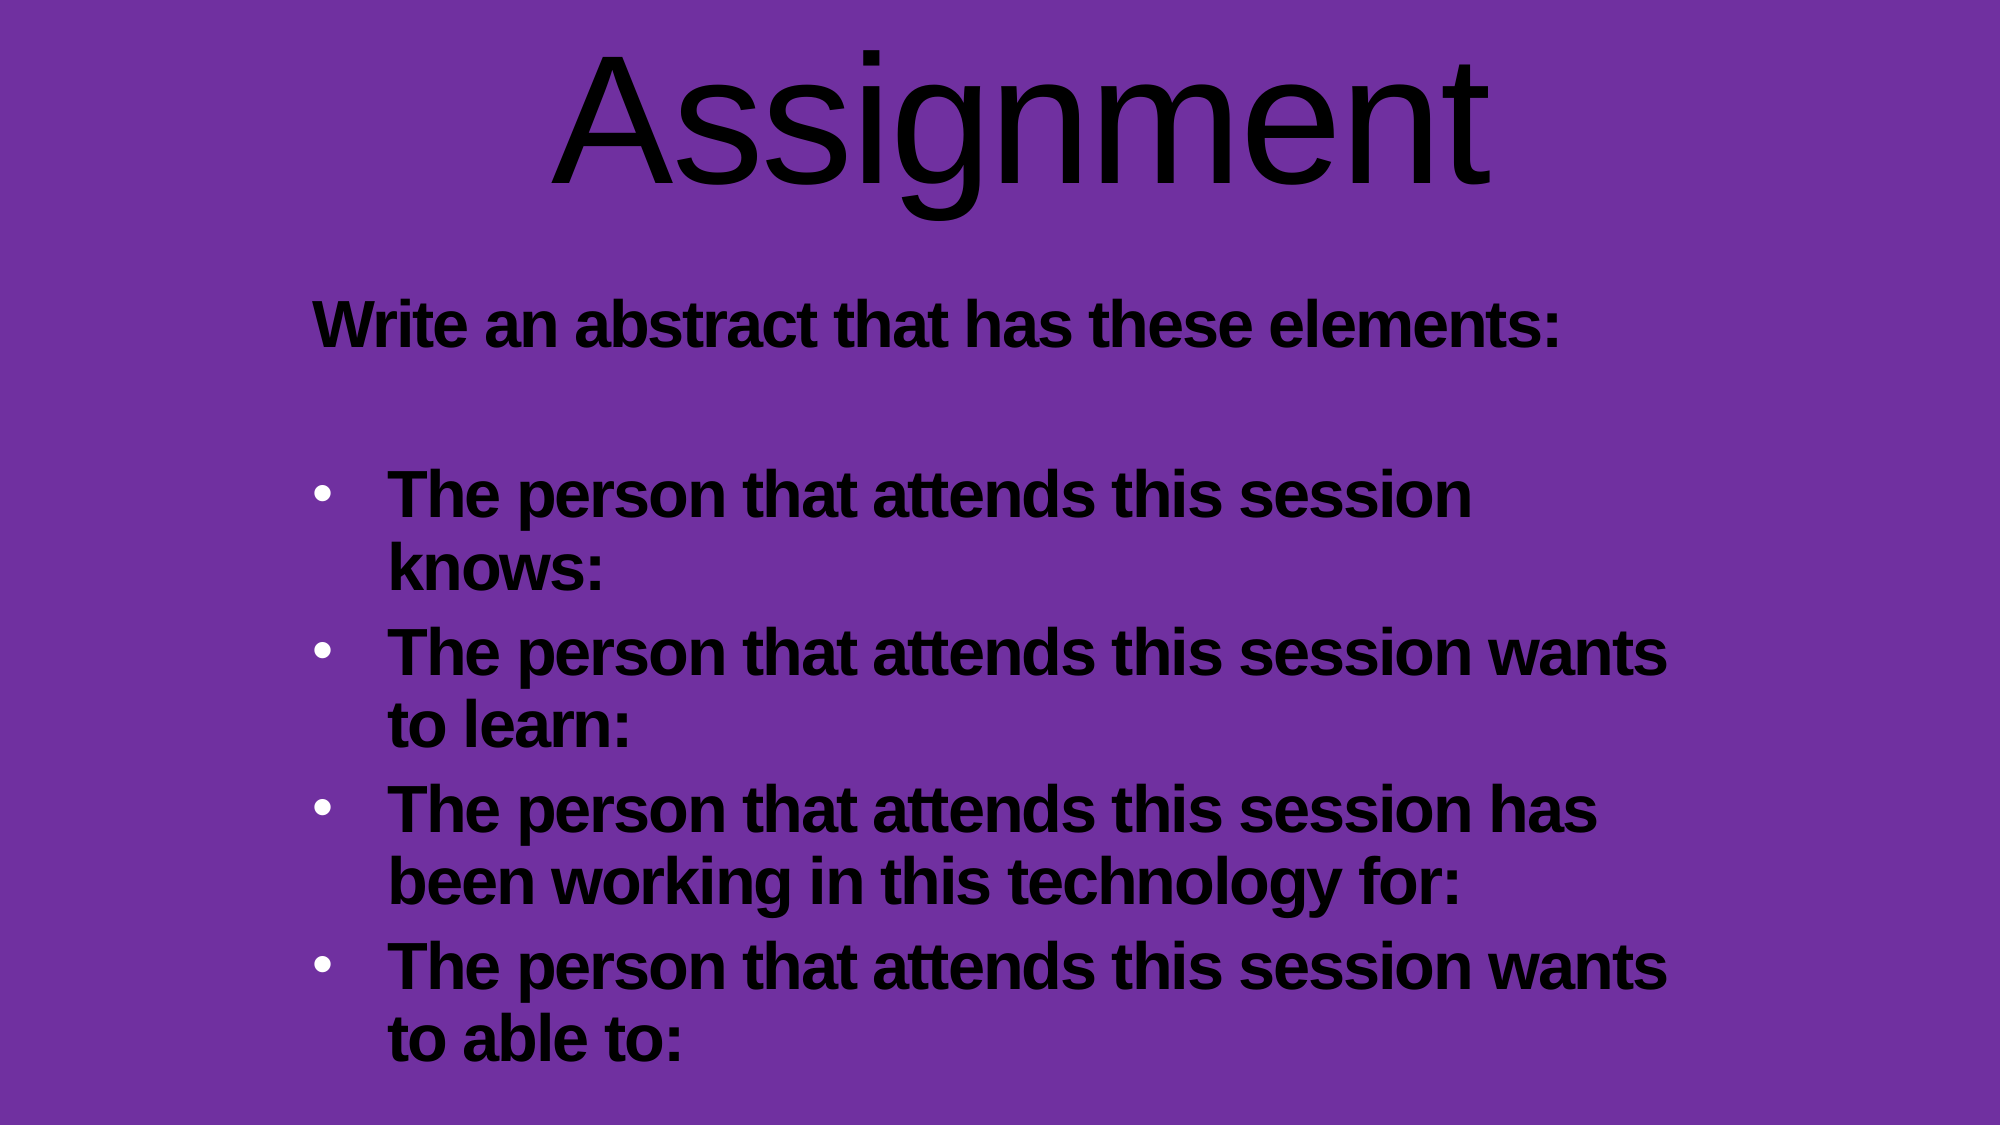

Assignment
Write an abstract that has these elements:

The person that attends this session knows:
The person that attends this session wants to learn:
The person that attends this session has been working in this technology for:
The person that attends this session wants to able to: